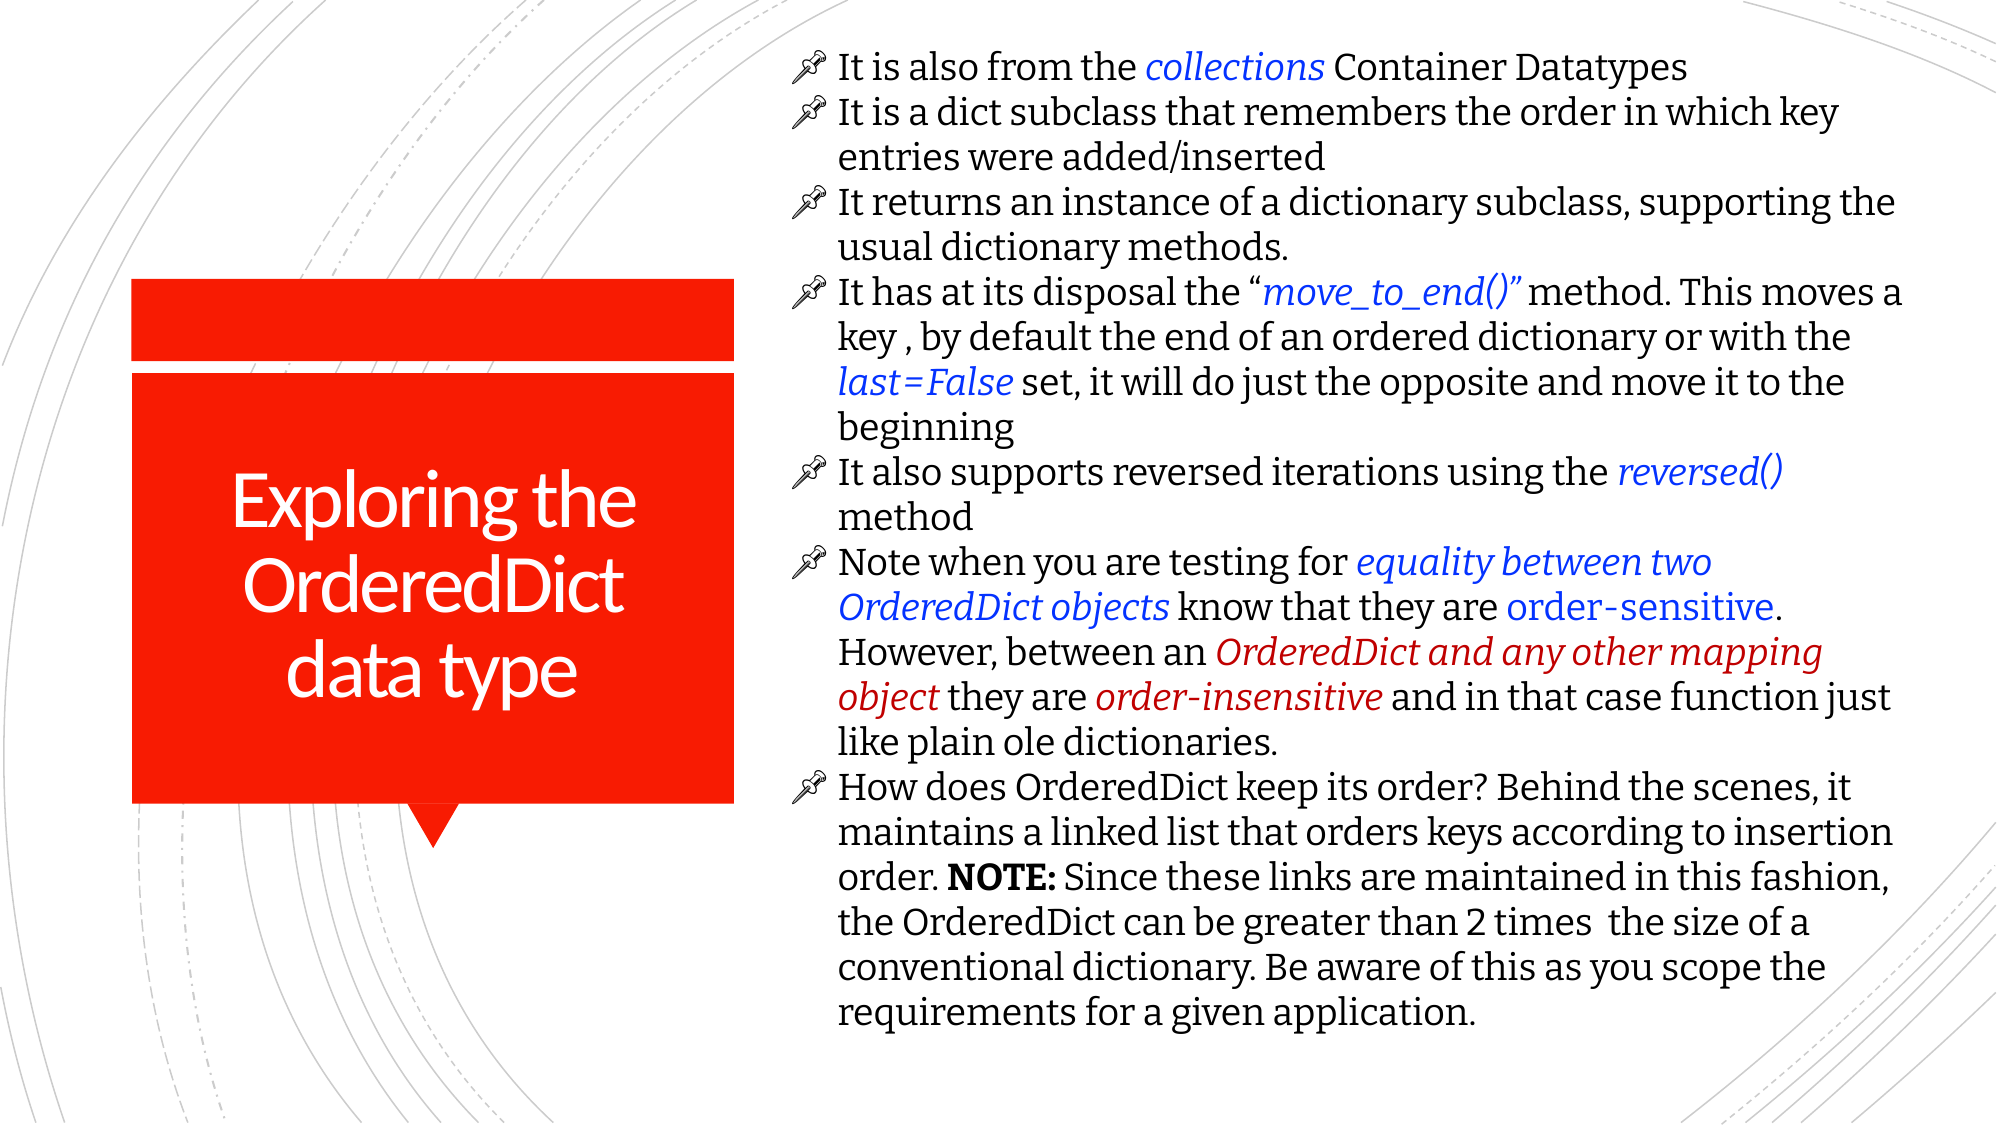

It is also from the collections Container Datatypes
It is a dict subclass that remembers the order in which key entries were added/inserted
It returns an instance of a dictionary subclass, supporting the usual dictionary methods.
It has at its disposal the “move_to_end()” method. This moves a key , by default the end of an ordered dictionary or with the last=False set, it will do just the opposite and move it to the beginning
It also supports reversed iterations using the reversed() method
Note when you are testing for equality between two OrderedDict objects know that they are order-sensitive. However, between an OrderedDict and any other mapping object they are order-insensitive and in that case function just like plain ole dictionaries.
How does OrderedDict keep its order? Behind the scenes, it maintains a linked list that orders keys according to insertion order. NOTE: Since these links are maintained in this fashion, the OrderedDict can be greater than 2 times  the size of a conventional dictionary. Be aware of this as you scope the requirements for a given application.
# Exploring the OrderedDict data type